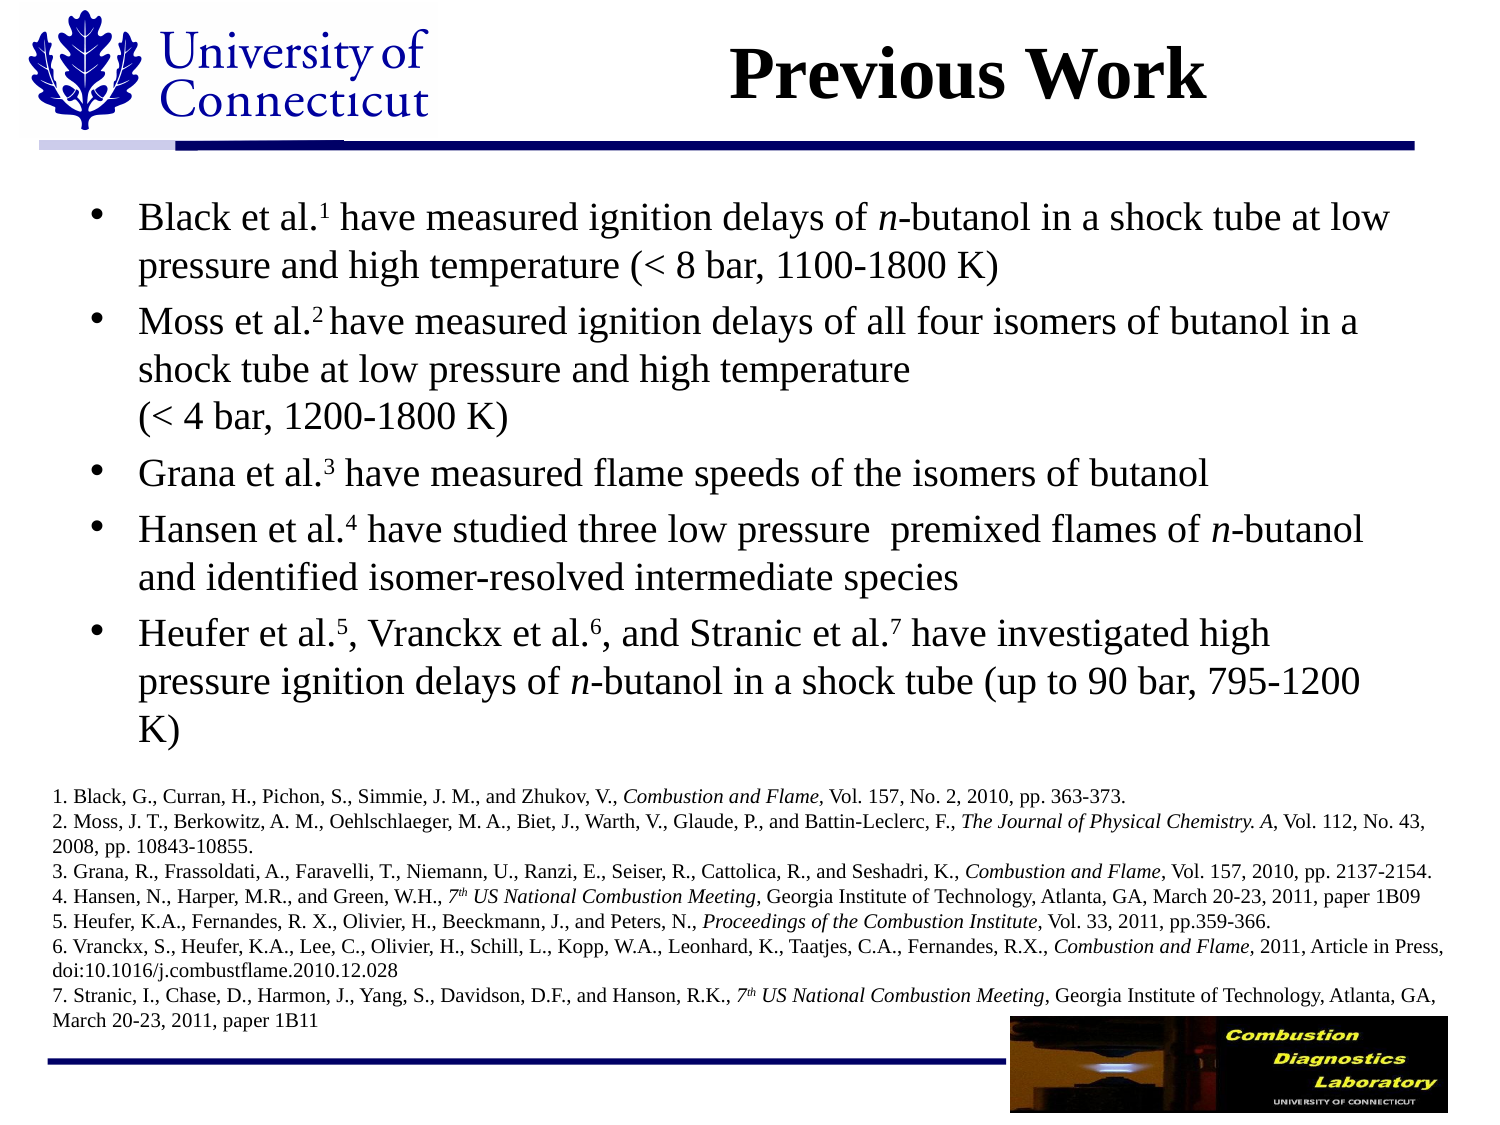

# Previous Work
Black et al.1 have measured ignition delays of n-butanol in a shock tube at low pressure and high temperature (< 8 bar, 1100-1800 K)
Moss et al.2 have measured ignition delays of all four isomers of butanol in a shock tube at low pressure and high temperature
(< 4 bar, 1200-1800 K)
Grana et al.3 have measured flame speeds of the isomers of butanol
Hansen et al.4 have studied three low pressure  premixed flames of n-butanol and identified isomer-resolved intermediate species
Heufer et al.5, Vranckx et al.6, and Stranic et al.7 have investigated high pressure ignition delays of n-butanol in a shock tube (up to 90 bar, 795-1200 K)
1. Black, G., Curran, H., Pichon, S., Simmie, J. M., and Zhukov, V., Combustion and Flame, Vol. 157, No. 2, 2010, pp. 363-373.
2. Moss, J. T., Berkowitz, A. M., Oehlschlaeger, M. A., Biet, J., Warth, V., Glaude, P., and Battin-Leclerc, F., The Journal of Physical Chemistry. A, Vol. 112, No. 43, 2008, pp. 10843-10855.
3. Grana, R., Frassoldati, A., Faravelli, T., Niemann, U., Ranzi, E., Seiser, R., Cattolica, R., and Seshadri, K., Combustion and Flame, Vol. 157, 2010, pp. 2137-2154.
4. Hansen, N., Harper, M.R., and Green, W.H., 7th US National Combustion Meeting, Georgia Institute of Technology, Atlanta, GA, March 20-23, 2011, paper 1B09
5. Heufer, K.A., Fernandes, R. X., Olivier, H., Beeckmann, J., and Peters, N., Proceedings of the Combustion Institute, Vol. 33, 2011, pp.359-366.
6. Vranckx, S., Heufer, K.A., Lee, C., Olivier, H., Schill, L., Kopp, W.A., Leonhard, K., Taatjes, C.A., Fernandes, R.X., Combustion and Flame, 2011, Article in Press, doi:10.1016/j.combustflame.2010.12.028
7. Stranic, I., Chase, D., Harmon, J., Yang, S., Davidson, D.F., and Hanson, R.K., 7th US National Combustion Meeting, Georgia Institute of Technology, Atlanta, GA, March 20-23, 2011, paper 1B11